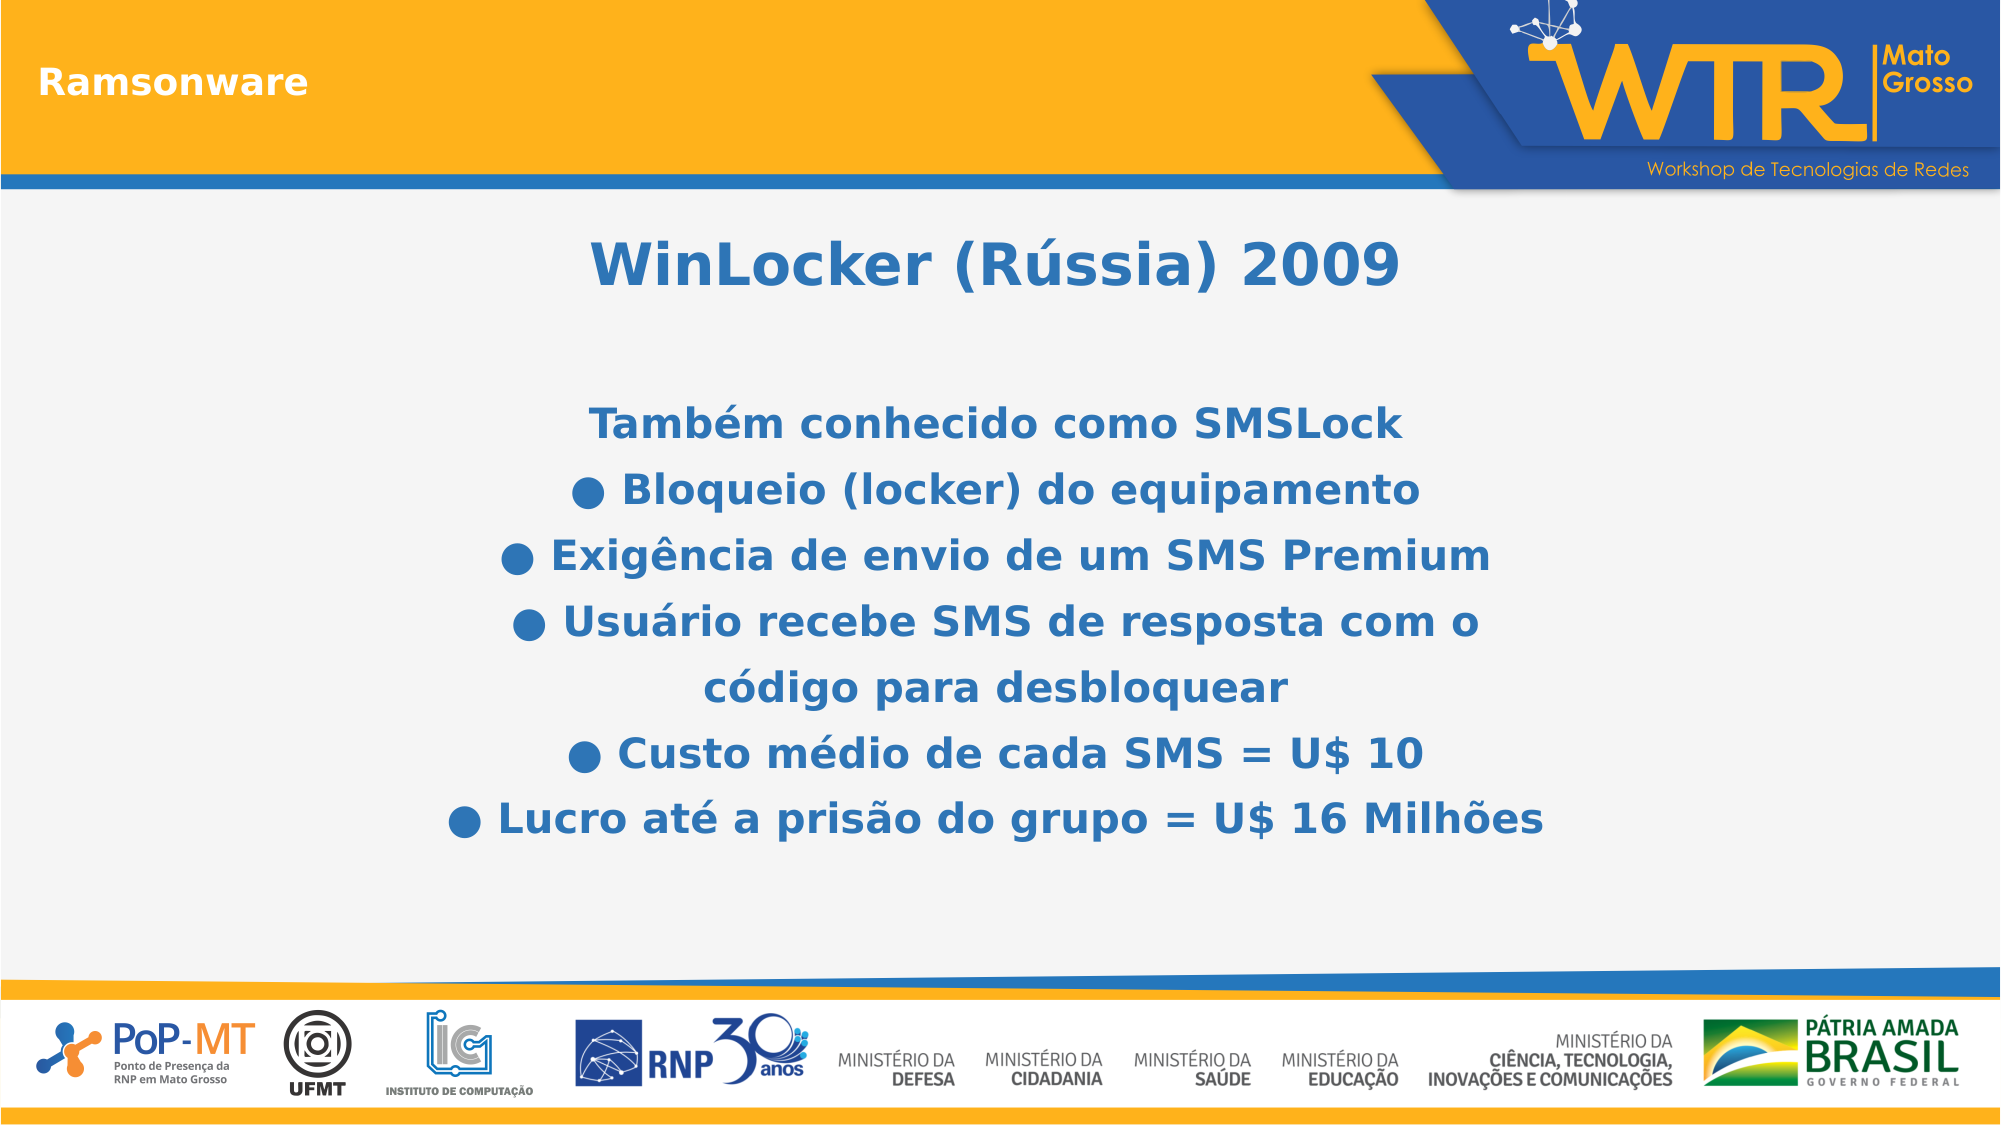

Ramsonware
WinLocker (Rússia) 2009

Também conhecido como SMSLock
● Bloqueio (locker) do equipamento
● Exigência de envio de um SMS Premium
● Usuário recebe SMS de resposta com o
código para desbloquear
● Custo médio de cada SMS = U$ 10
● Lucro até a prisão do grupo = U$ 16 Milhões